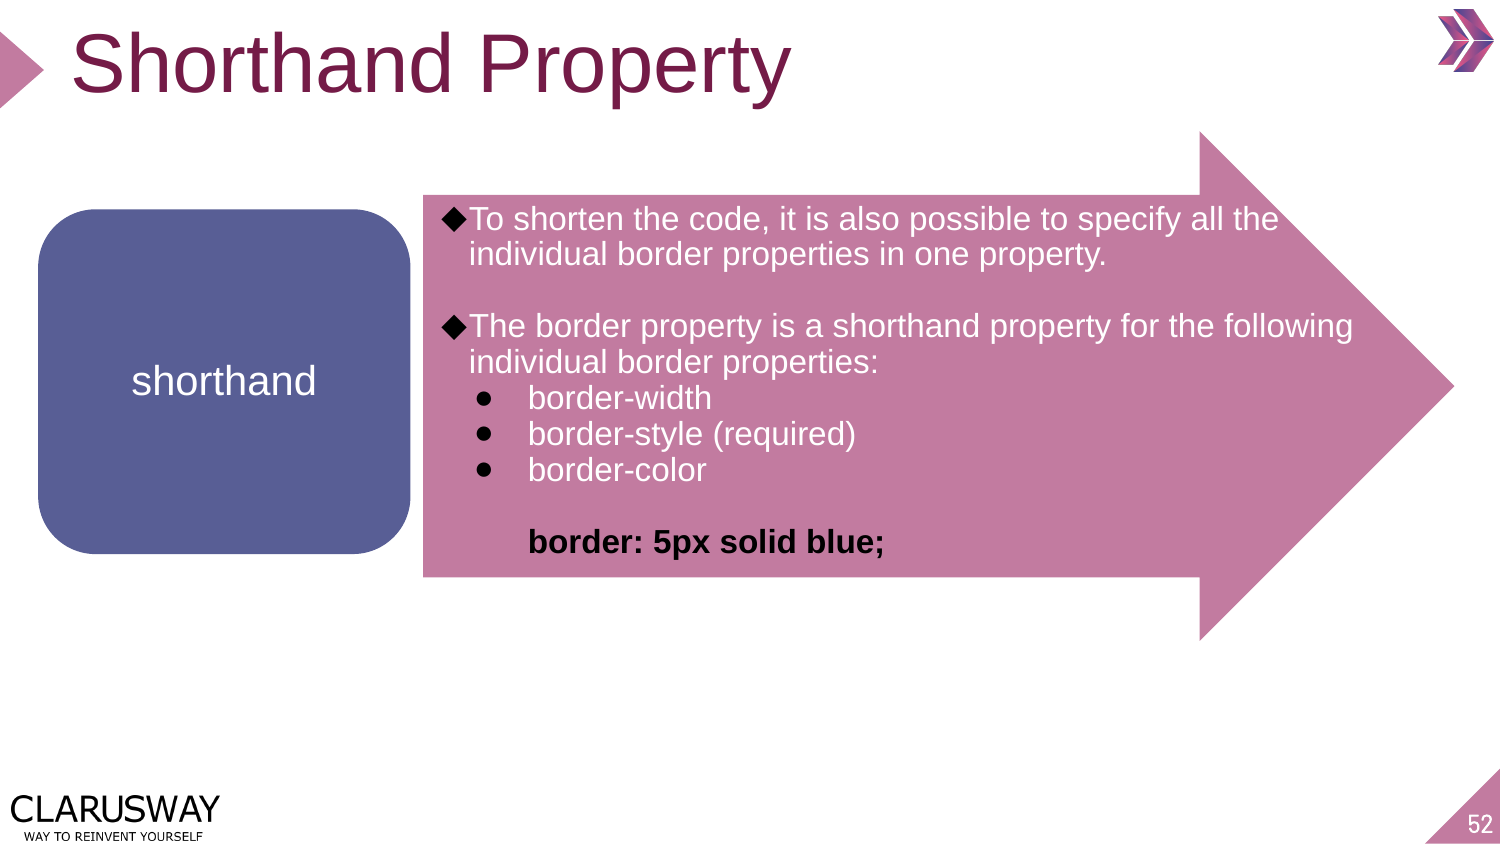

# Shorthand Property

To shorten the code, it is also possible to specify all the individual border properties in one property.

The border property is a shorthand property for the following individual border properties:
border-width
border-style (required)
border-color

border: 5px solid blue;

shorthand
52